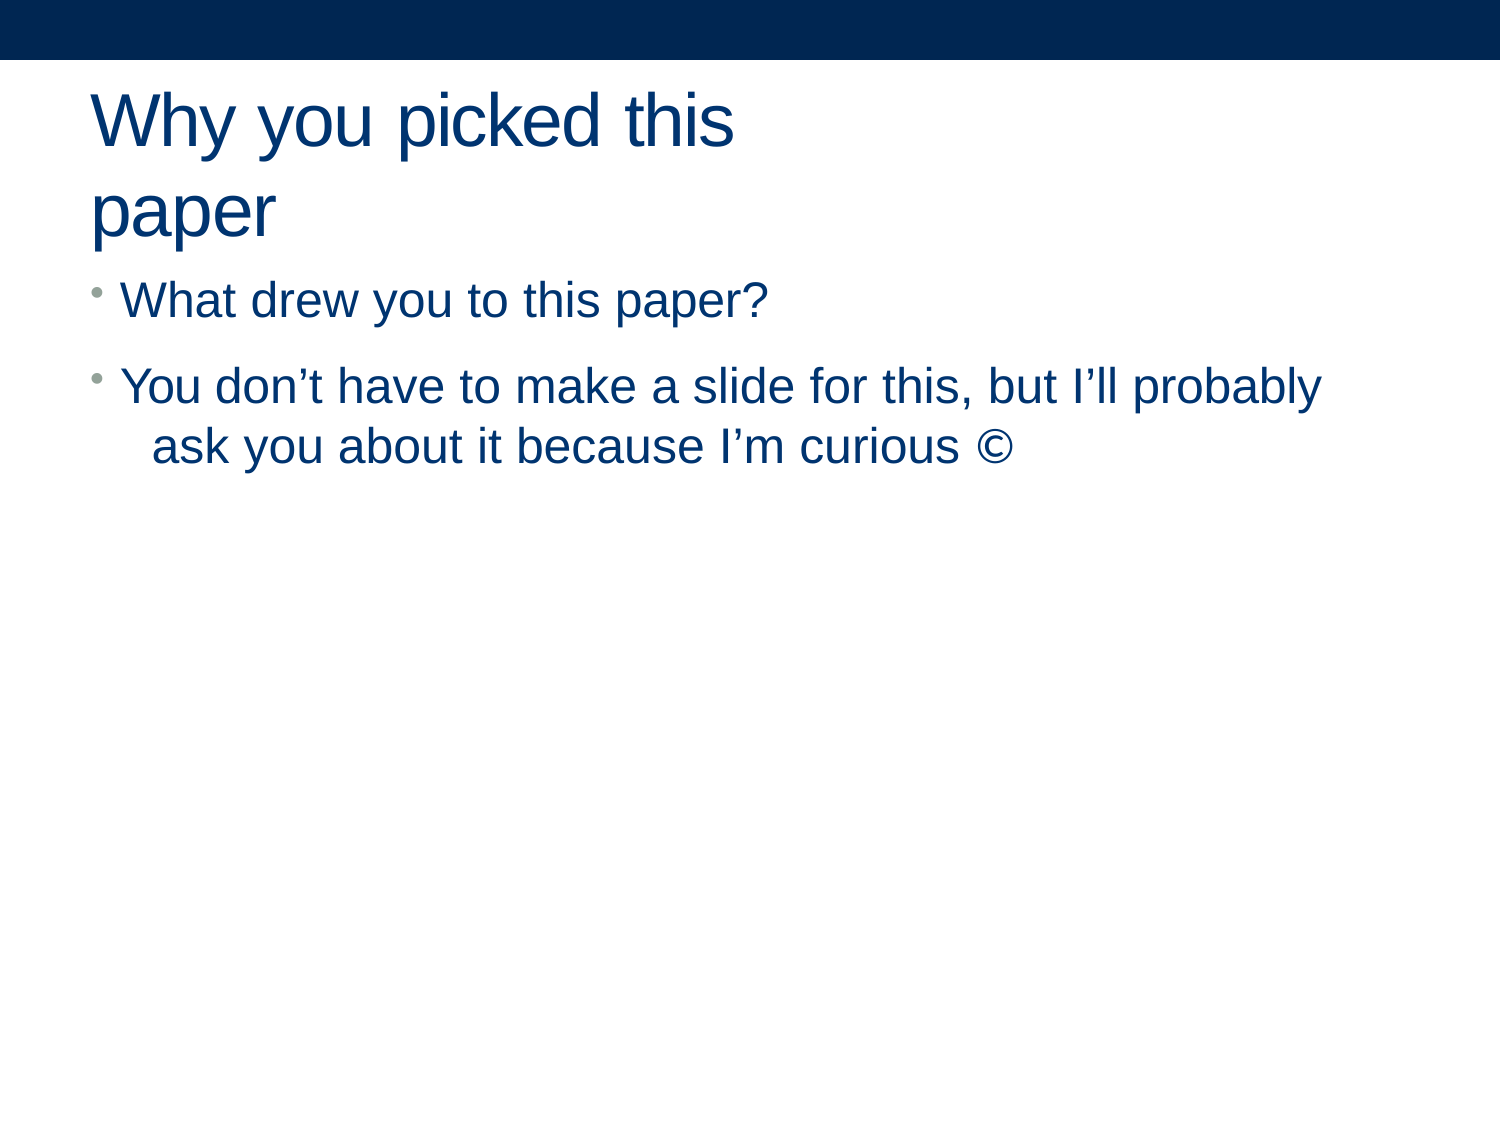

# Why you picked this paper
What drew you to this paper?
You don’t have to make a slide for this, but I’ll probably 	ask you about it because I’m curious ©